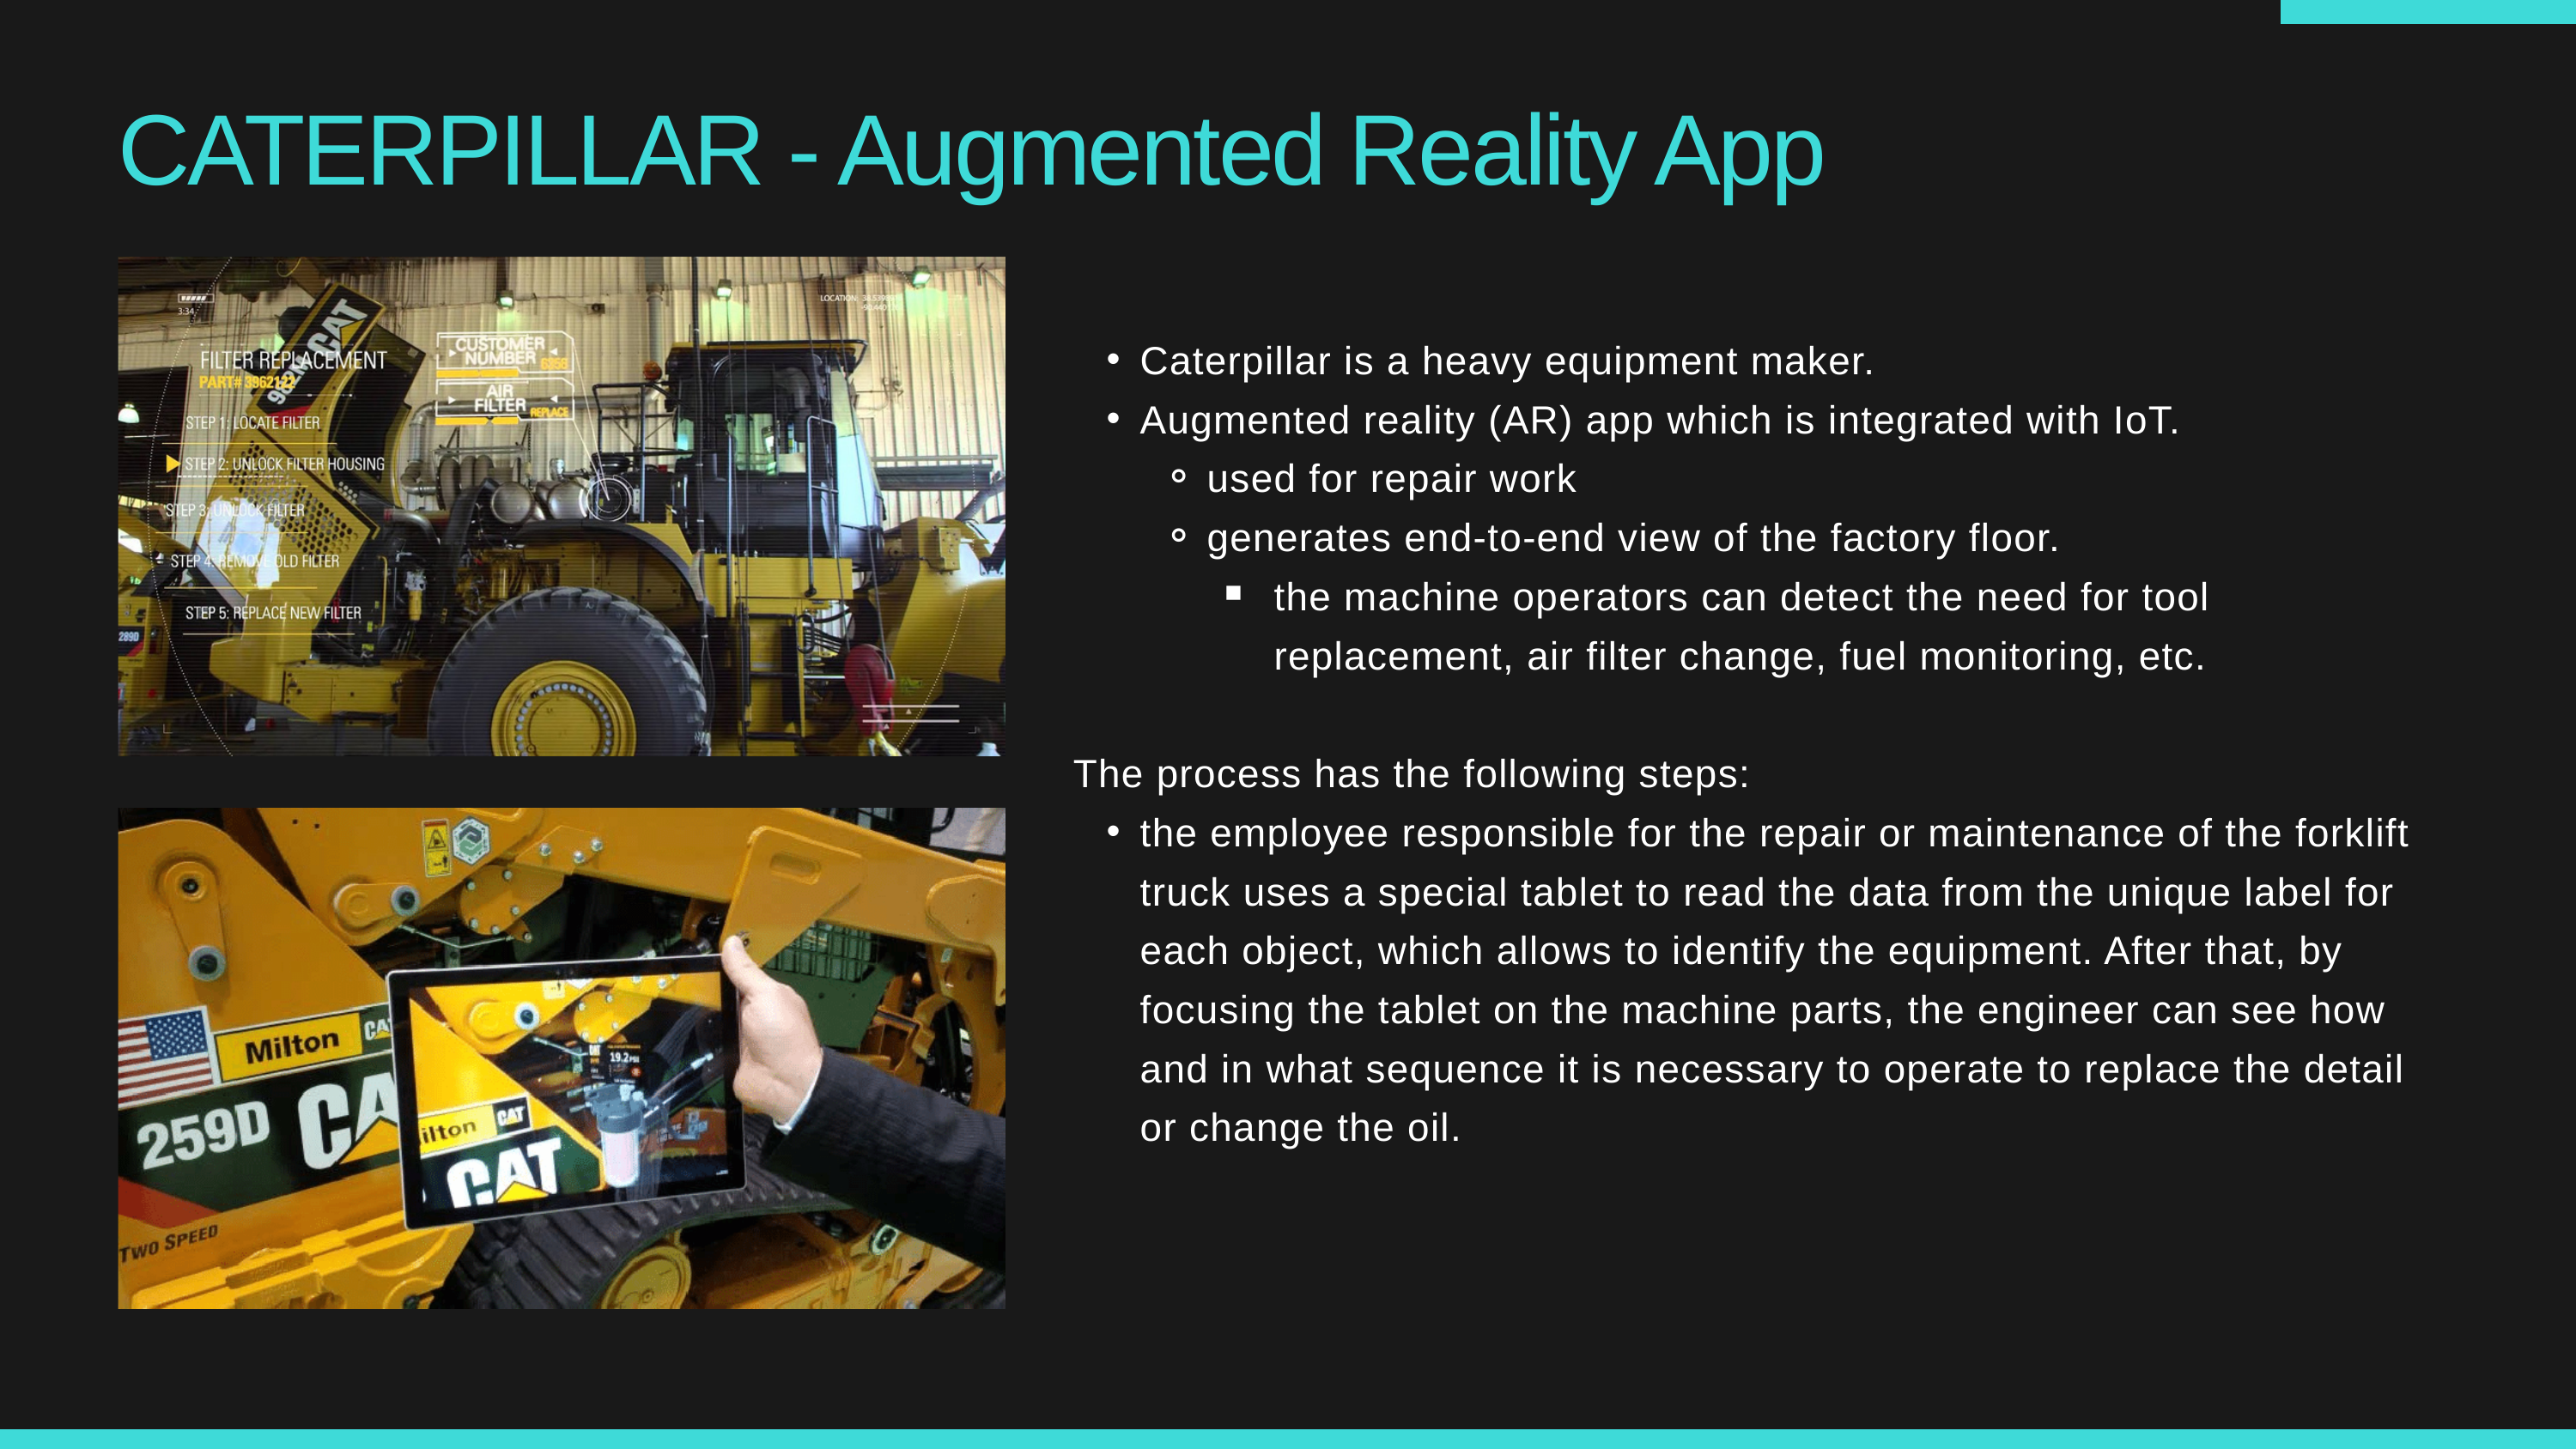

CATERPILLAR - Augmented Reality App

Caterpillar is a heavy equipment maker.
Augmented reality (AR) app which is integrated with IoT.
used for repair work
generates end-to-end view of the factory floor.
the machine operators can detect the need for tool replacement, air filter change, fuel monitoring, etc.

The process has the following steps:
the employee responsible for the repair or maintenance of the forklift truck uses a special tablet to read the data from the unique label for each object, which allows to identify the equipment. After that, by focusing the tablet on the machine parts, the engineer can see how and in what sequence it is necessary to operate to replace the detail or change the oil.